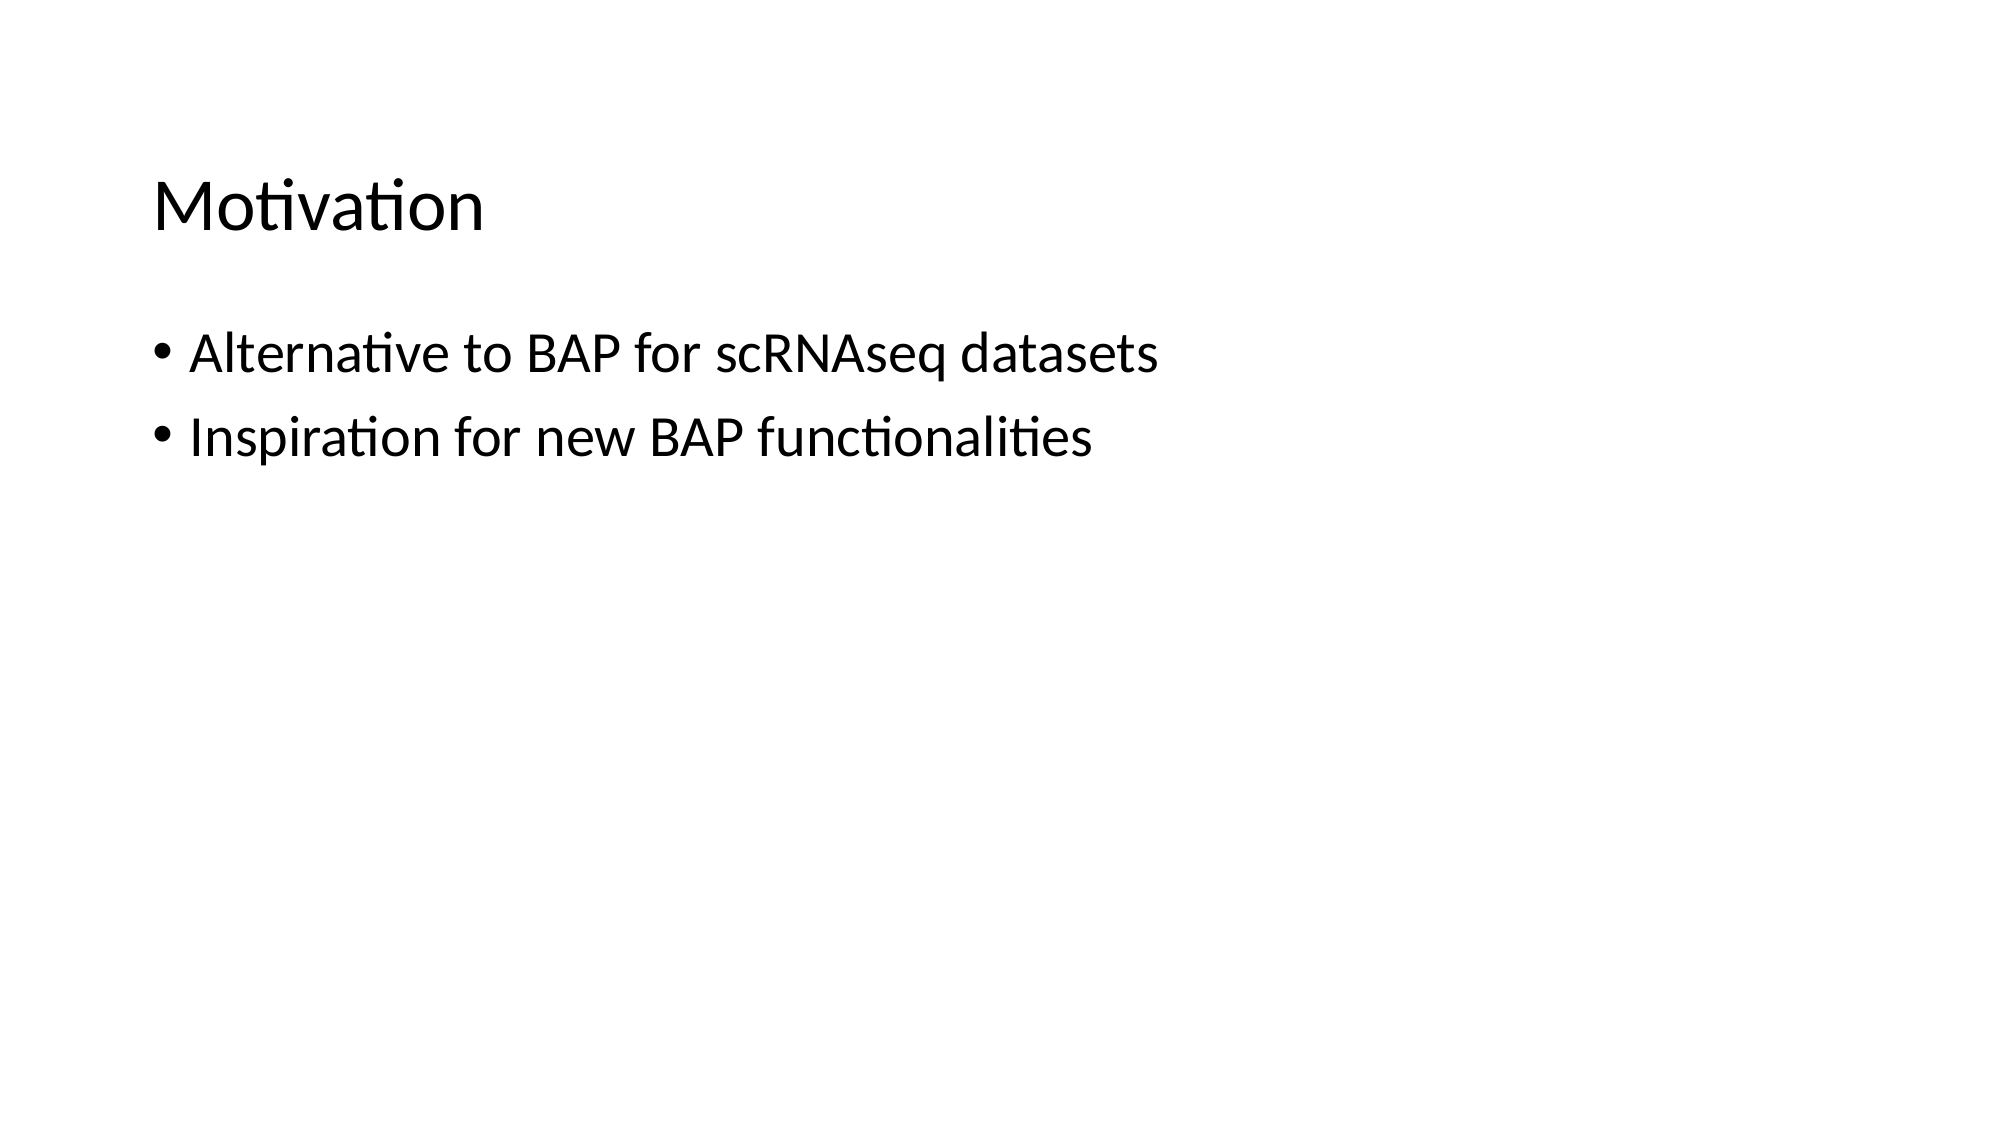

# Motivation
Alternative to BAP for scRNAseq datasets
Inspiration for new BAP functionalities